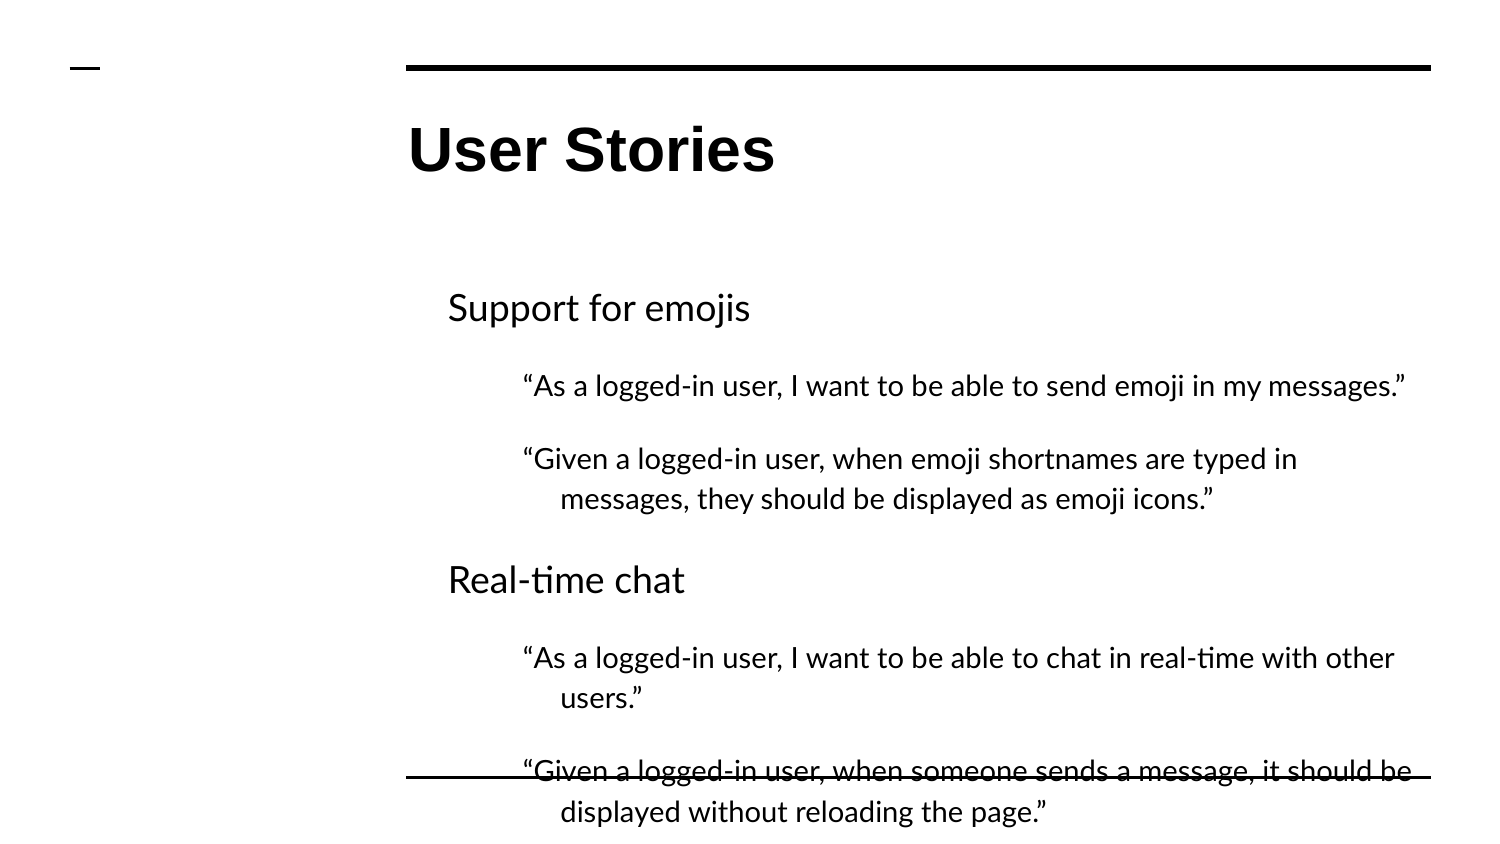

# User Stories
Support for emojis
“As a logged-in user, I want to be able to send emoji in my messages.”
“Given a logged-in user, when emoji shortnames are typed in messages, they should be displayed as emoji icons.”
Real-time chat
“As a logged-in user, I want to be able to chat in real-time with other users.”
“Given a logged-in user, when someone sends a message, it should be displayed without reloading the page.”